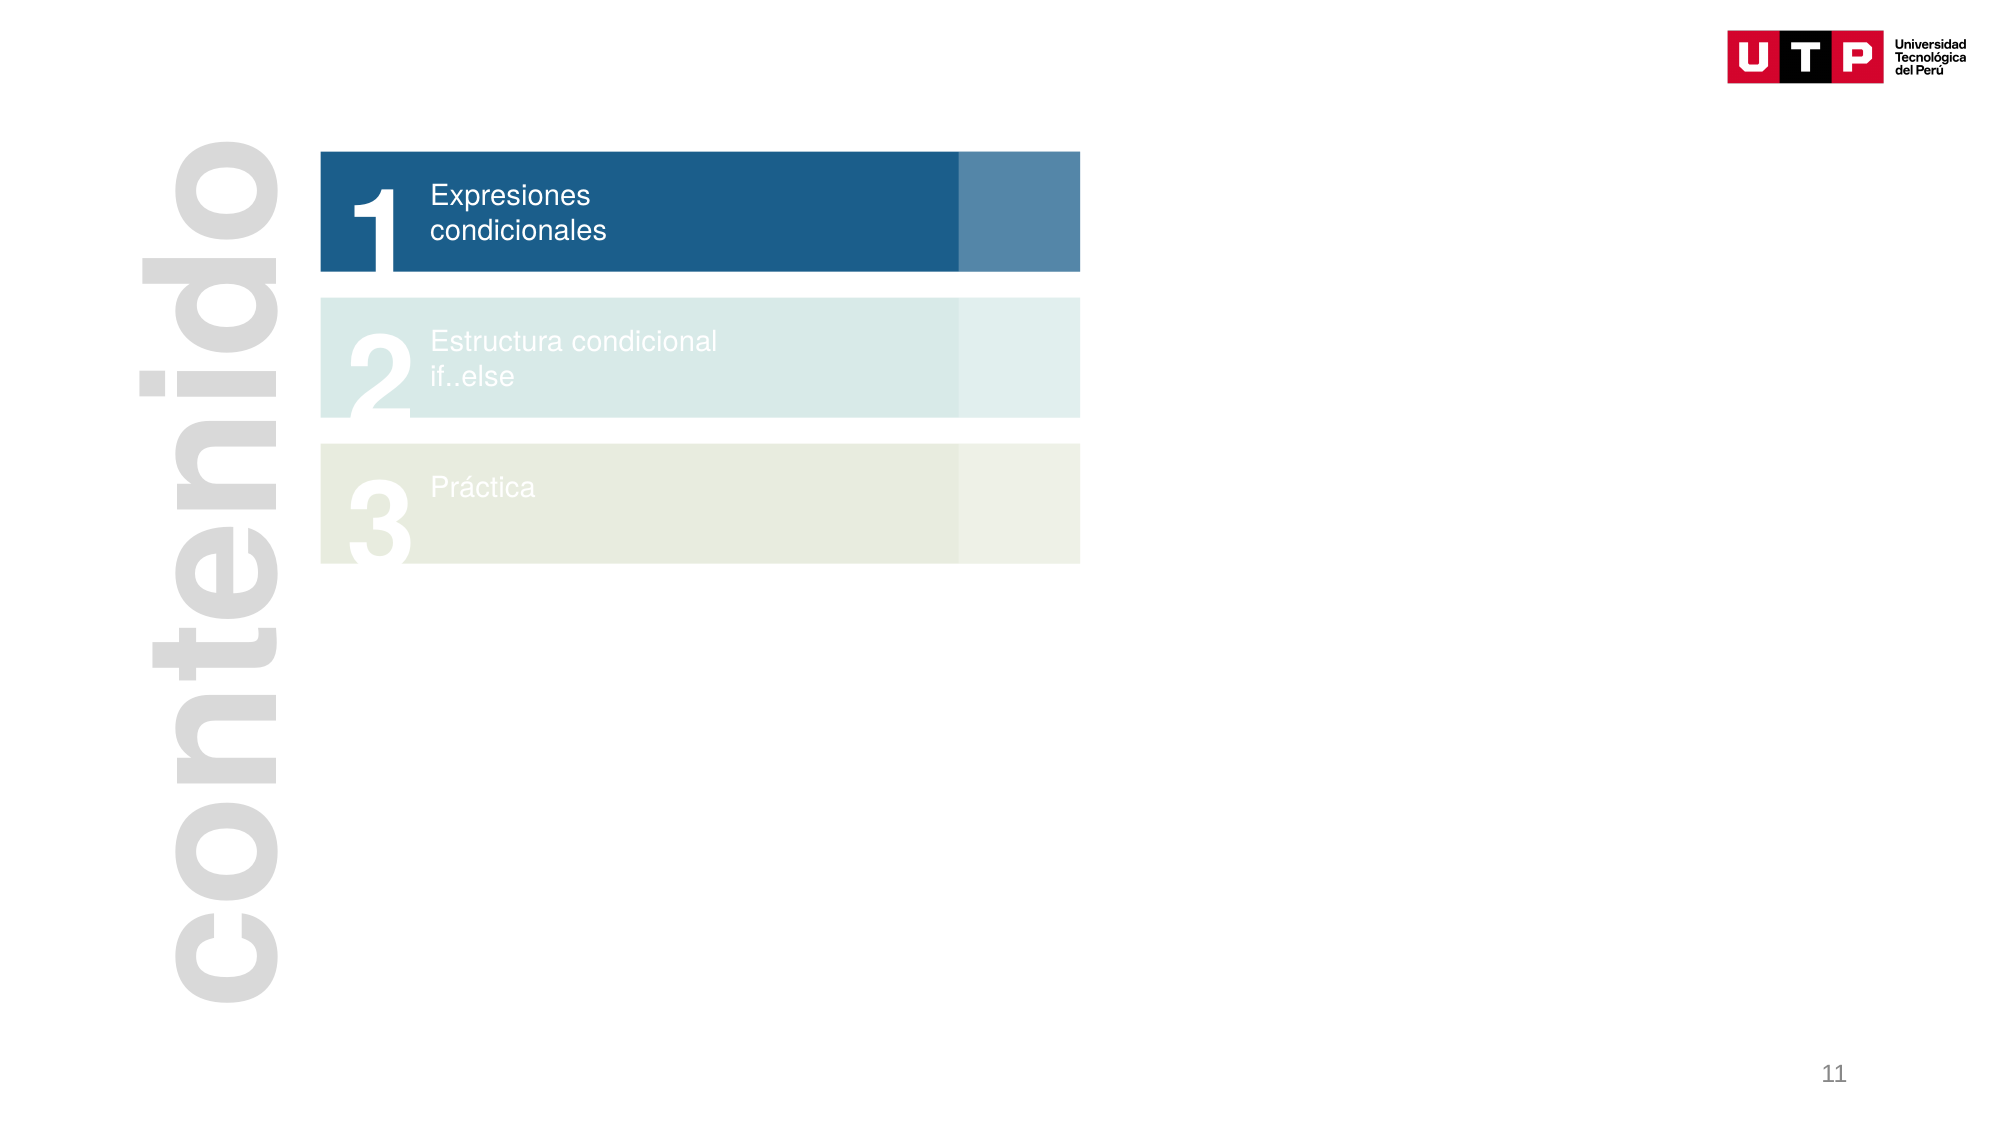

1

Expresiones
condicionales
2

Estructura condicional
if..else
3

Práctica
contenido
11